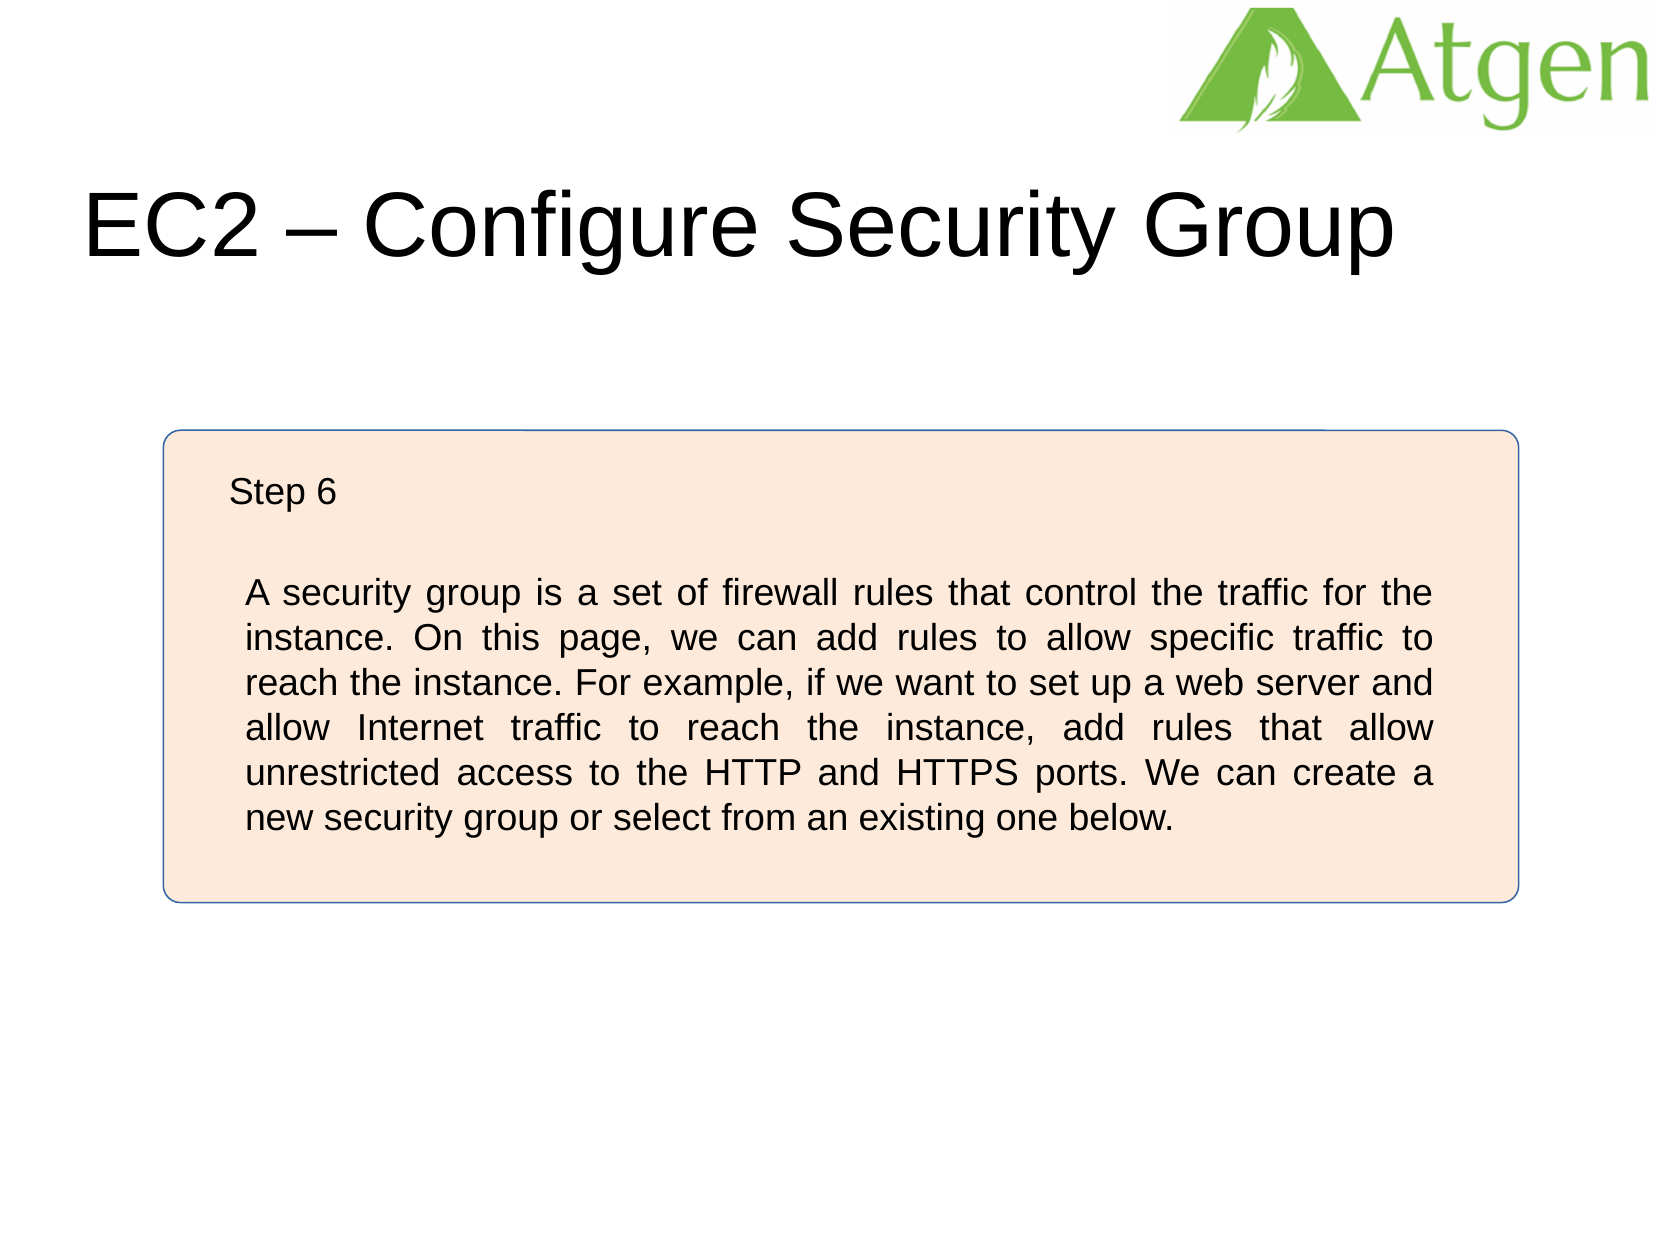

EC2 – Configure Security Group

Step 6
A security group is a set of firewall rules that control the traffic for the instance. On this page, we can add rules to allow specific traffic to reach the instance. For example, if we want to set up a web server and allow Internet traffic to reach the instance, add rules that allow unrestricted access to the HTTP and HTTPS ports. We can create a new security group or select from an existing one below.